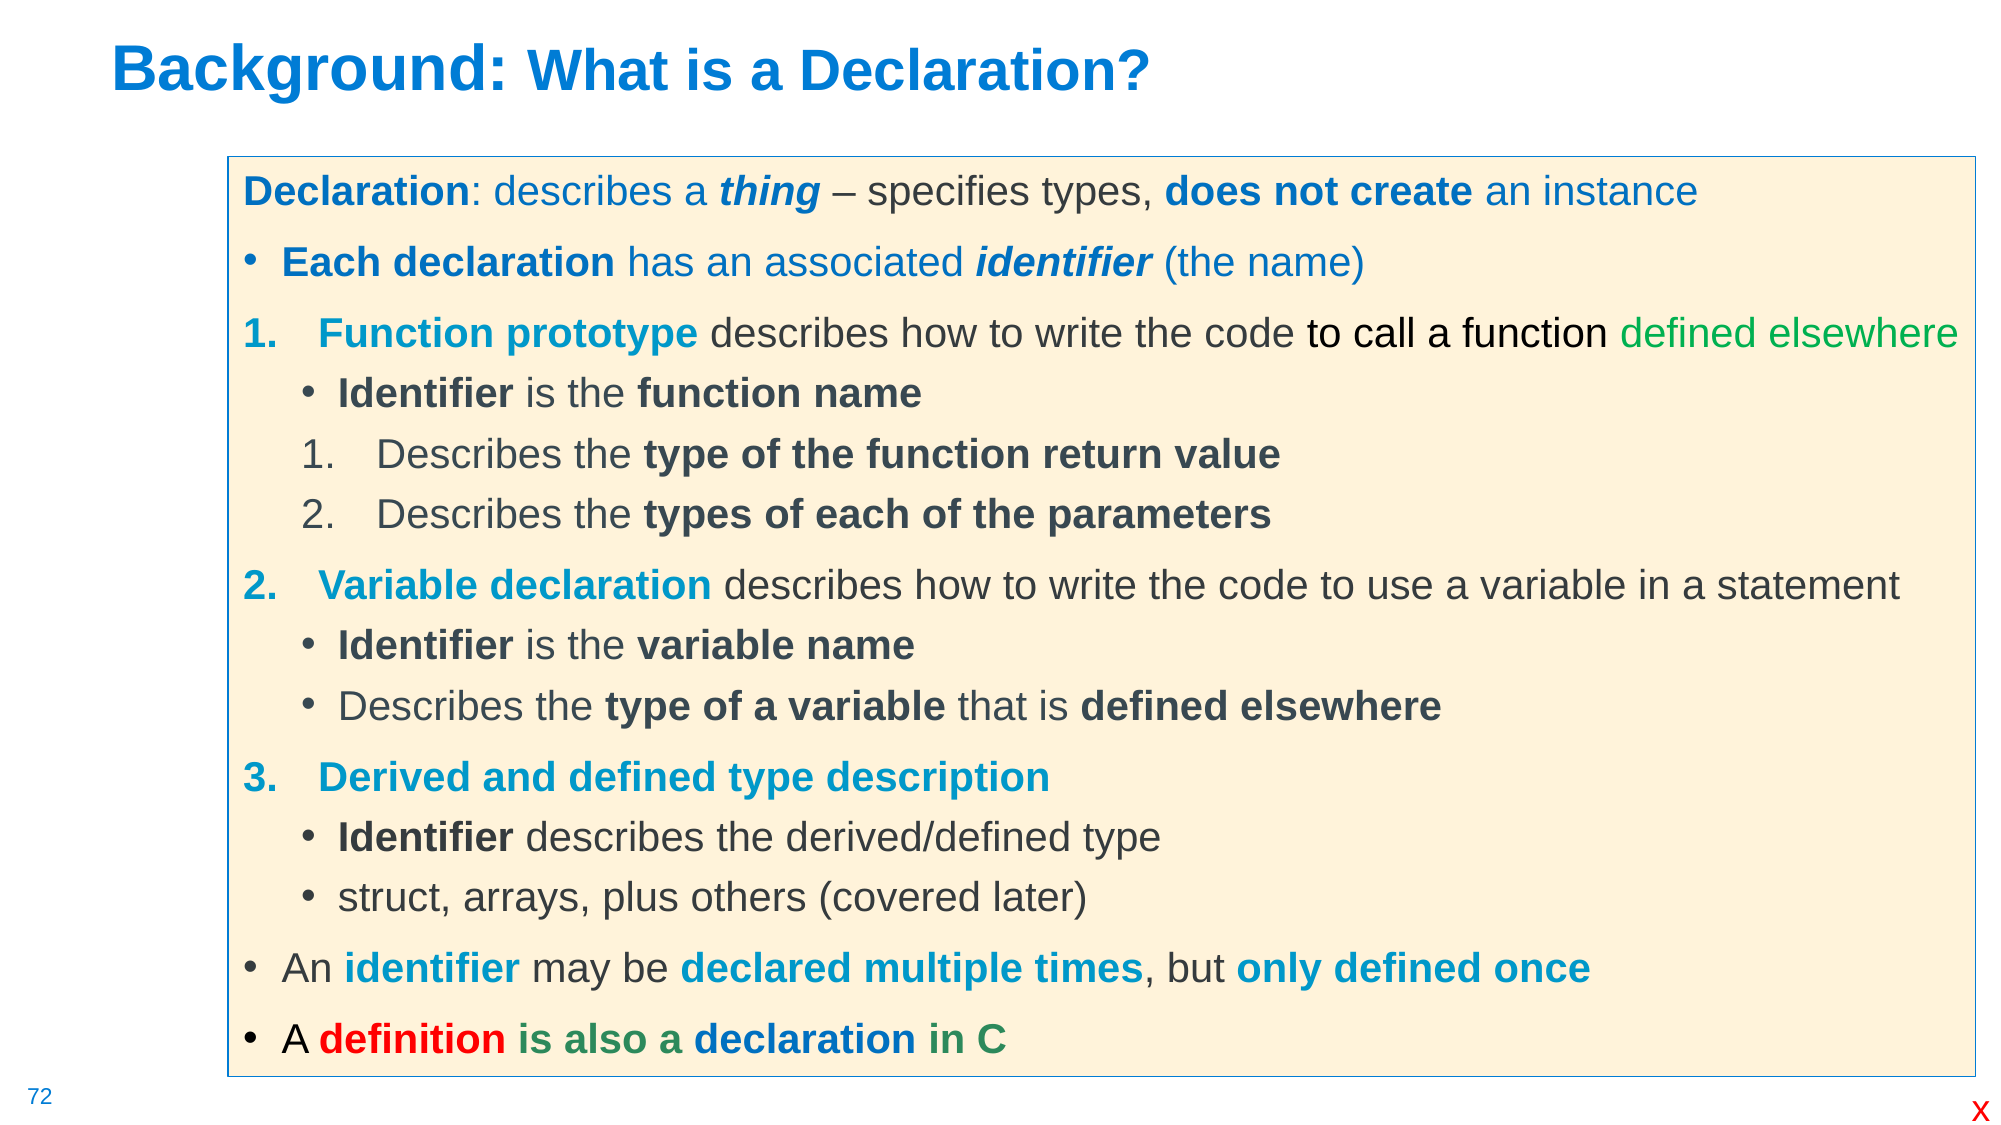

# Background: What is a Declaration?
Declaration: describes a thing – specifies types, does not create an instance
Each declaration has an associated identifier (the name)
Function prototype describes how to write the code to call a function defined elsewhere
Identifier is the function name
Describes the type of the function return value
Describes the types of each of the parameters
Variable declaration describes how to write the code to use a variable in a statement
Identifier is the variable name
Describes the type of a variable that is defined elsewhere
Derived and defined type description
Identifier describes the derived/defined type
struct, arrays, plus others (covered later)
An identifier may be declared multiple times, but only defined once
A definition is also a declaration in C
x